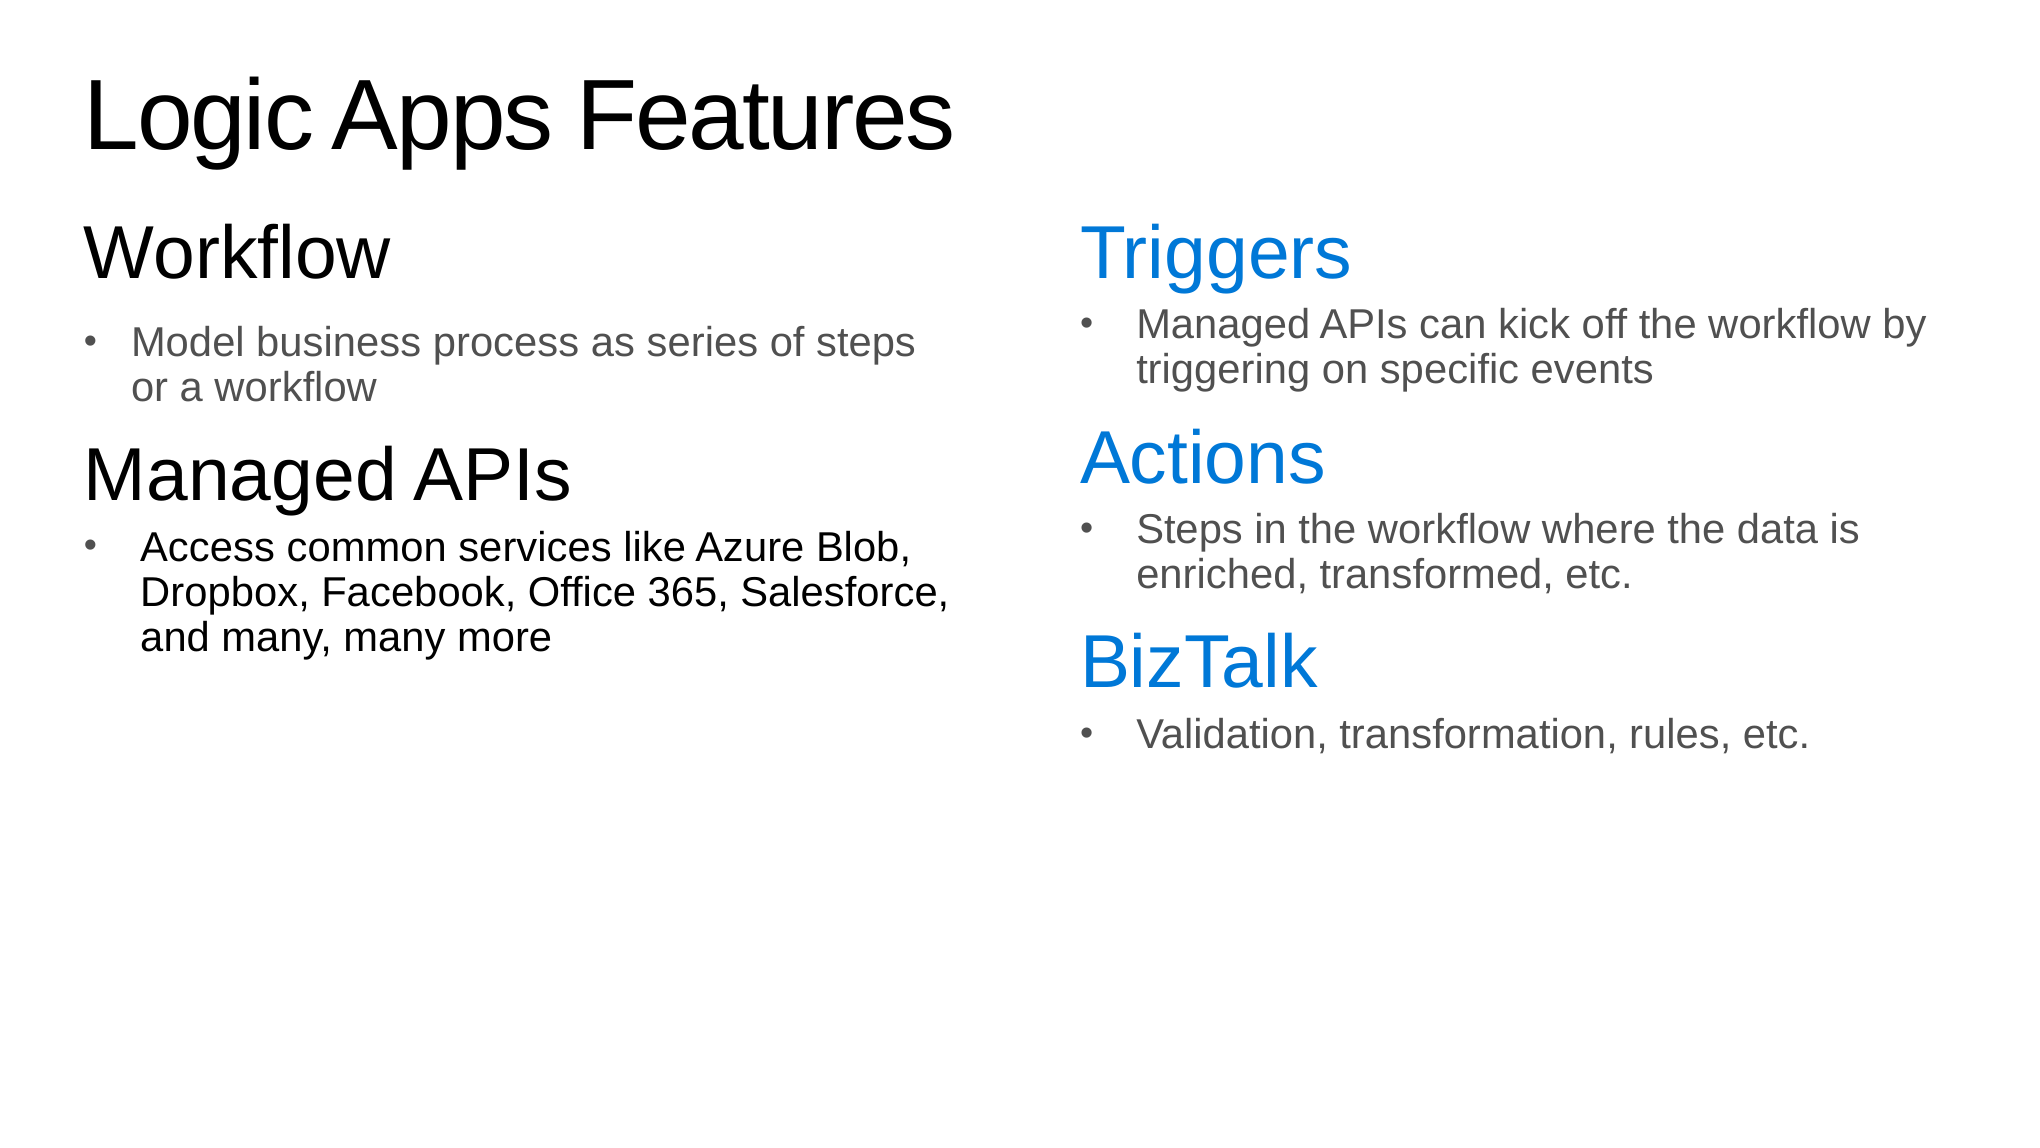

# Logic Apps Features
Workflow
Model business process as series of steps or a workflow
Managed APIs
Access common services like Azure Blob, Dropbox, Facebook, Office 365, Salesforce, and many, many more
Triggers
Managed APIs can kick off the workflow by triggering on specific events
Actions
Steps in the workflow where the data is enriched, transformed, etc.
BizTalk
Validation, transformation, rules, etc.